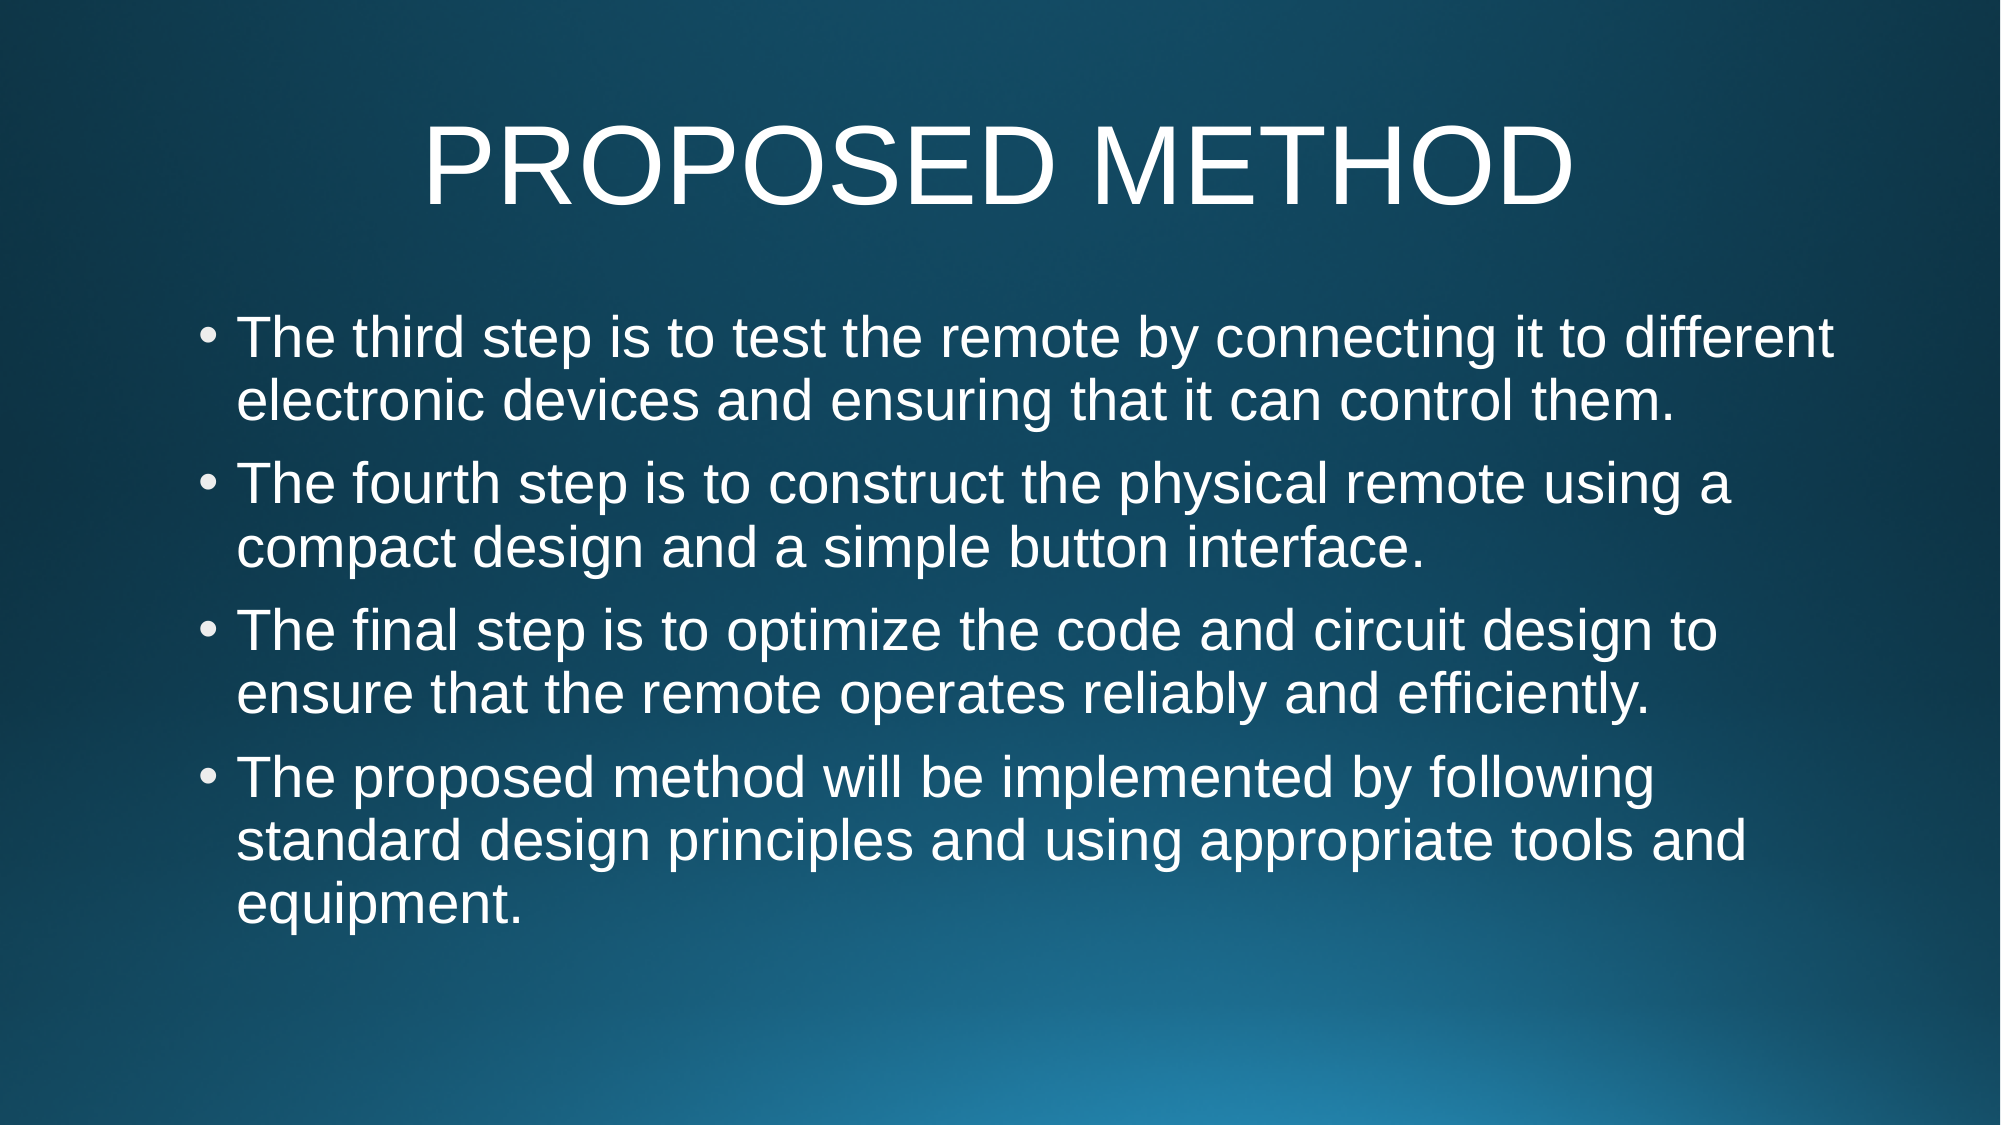

# PROPOSED METHOD
The third step is to test the remote by connecting it to different electronic devices and ensuring that it can control them.
The fourth step is to construct the physical remote using a compact design and a simple button interface.
The final step is to optimize the code and circuit design to ensure that the remote operates reliably and efficiently.
The proposed method will be implemented by following standard design principles and using appropriate tools and equipment.